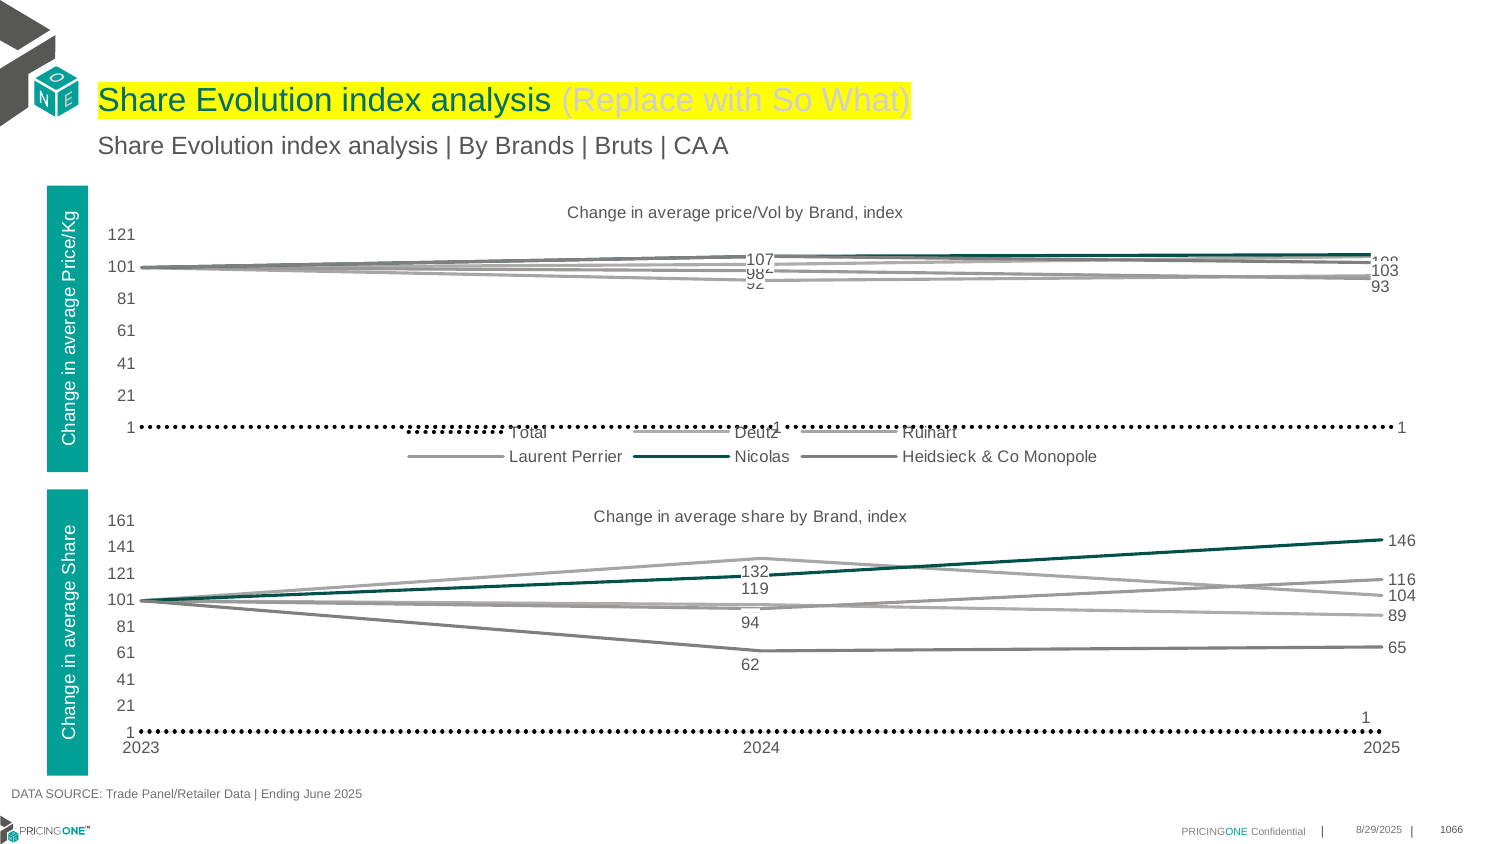

# Share Evolution index analysis (Replace with So What)
Share Evolution index analysis | By Brands | Bruts | CA A

### Chart: Change in average price/Vol by Brand, index

| Category | Total | Deutz | Ruinart | Laurent Perrier | Nicolas | Heidsieck & Co Monopole |
|---|---|---|---|---|---|---|
| 2023 | 1.0 | 100.0 | 100.0 | 100.0 | 100.0 | 100.0 |
| 2024 | 1.0307987218004877 | 102.0 | 92.0 | 98.0 | 107.0 | 107.0 |
| 2025 | 1.0187639994190003 | 107.0 | 95.0 | 93.0 | 108.0 | 103.0 |
Change in average Price/Kg

### Chart: Change in average share by Brand, index

| Category | Total | Deutz | Ruinart | Laurent Perrier | Nicolas | Heidsieck & Co Monopole |
|---|---|---|---|---|---|---|
| 2023 | 1.0 | 100.0 | 100.0 | 100.0 | 100.0 | 100.0 |
| 2024 | 1.0 | 97.0 | 132.0 | 94.0 | 119.0 | 62.0 |
| 2025 | 1.0 | 89.0 | 104.0 | 116.0 | 146.0 | 65.0 |
Change in average Share
DATA SOURCE: Trade Panel/Retailer Data | Ending June 2025

8/29/2025
1066